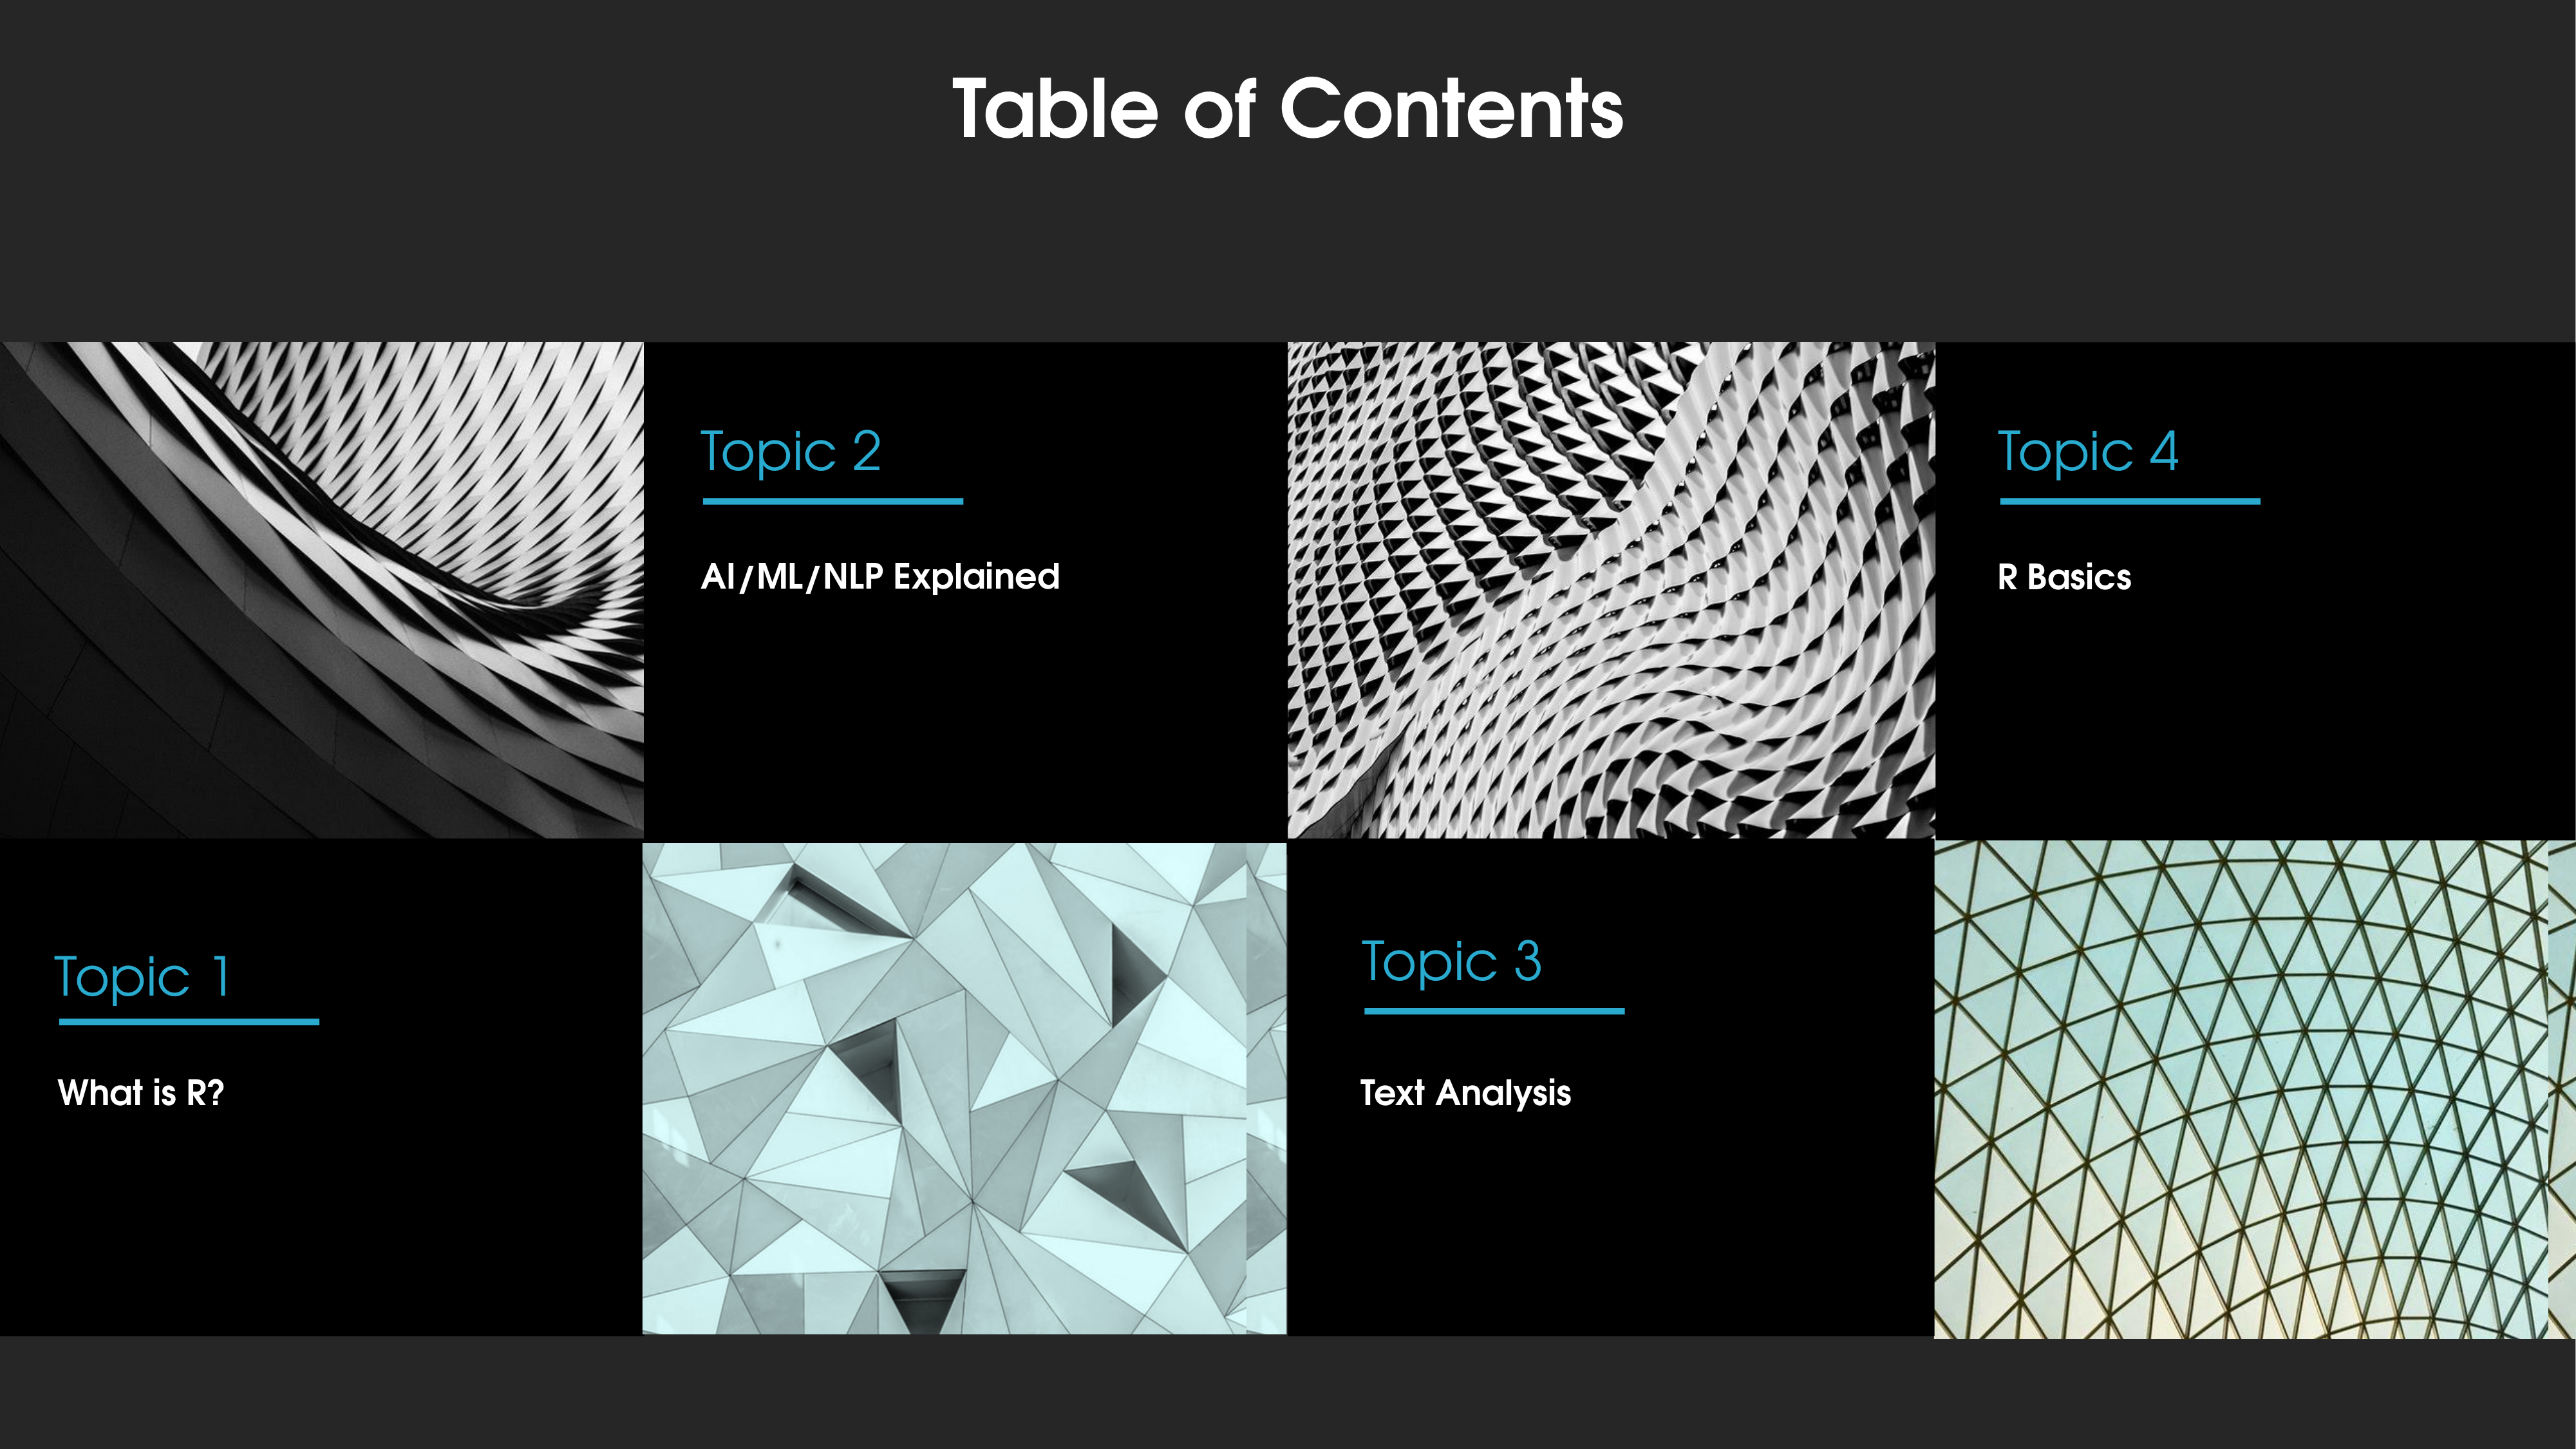

Table of Contents

Topic 2

AI/ML/NLP Explained
Topic 4

R Basics

Topic 3

Text Analysis
Topic 1

What is R?